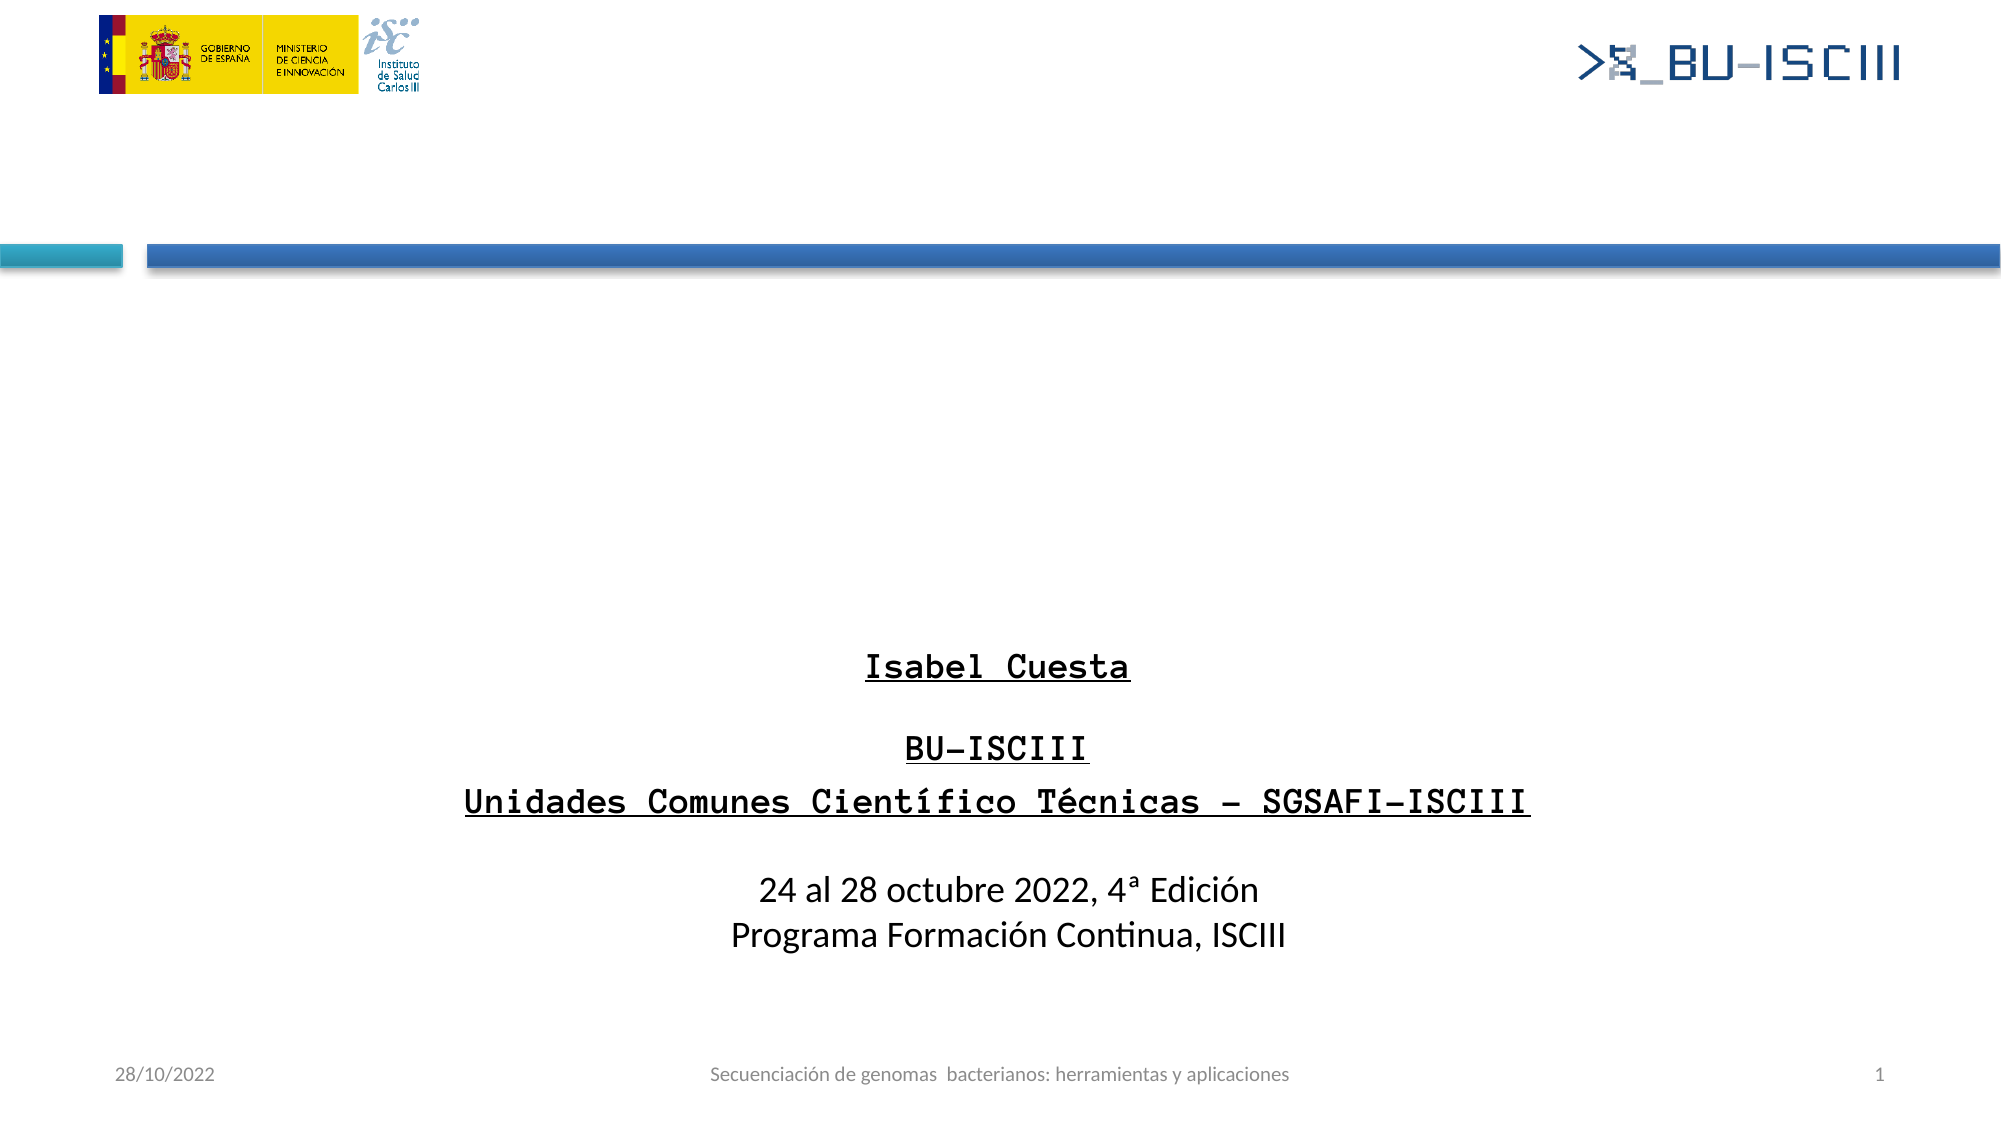

Session 5.1 – Annotation
Isabel Cuesta
BU-ISCIII
Unidades Comunes Científico Técnicas – SGSAFI-ISCIII
24 al 28 octubre 2022, 4ª Edición
Programa Formación Continua, ISCIII
28/10/2022
Secuenciación de genomas  bacterianos: herramientas y aplicaciones
1